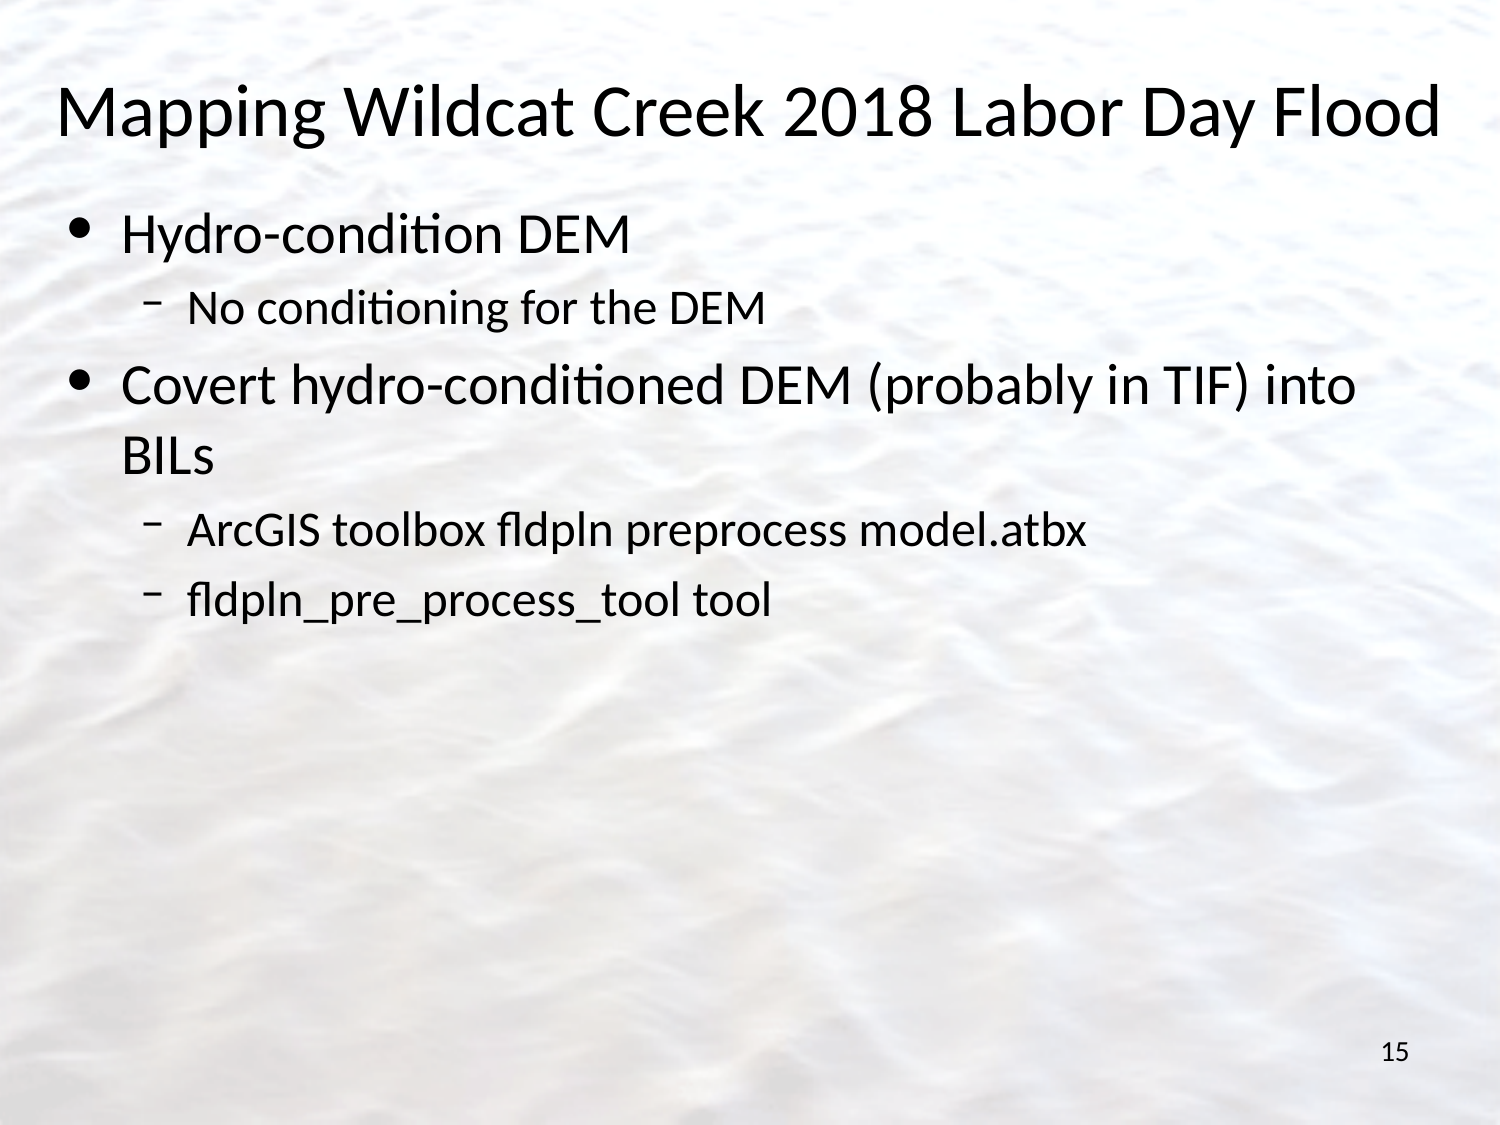

# Mapping Wildcat Creek 2018 Labor Day Flood
Hydro-condition DEM
No conditioning for the DEM
Covert hydro-conditioned DEM (probably in TIF) into BILs
ArcGIS toolbox fldpln preprocess model.atbx
fldpln_pre_process_tool tool

15